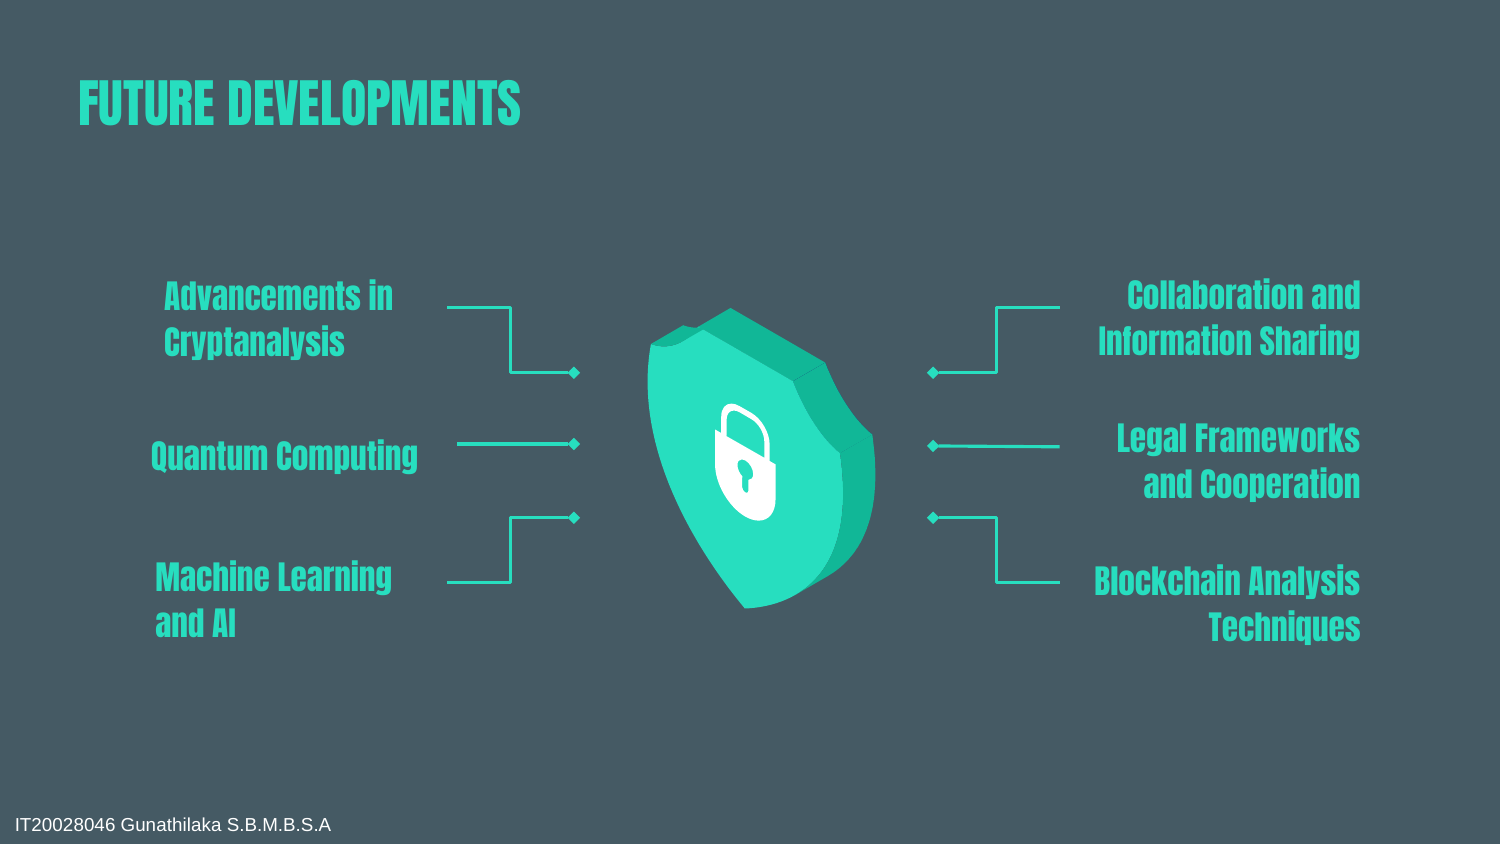

# FUTURE DEVELOPMENTS
Collaboration and Information Sharing
Advancements in Cryptanalysis

Legal Frameworks and Cooperation
Quantum Computing
Machine Learning and AI
Blockchain Analysis Techniques
IT20028046 Gunathilaka S.B.M.B.S.A